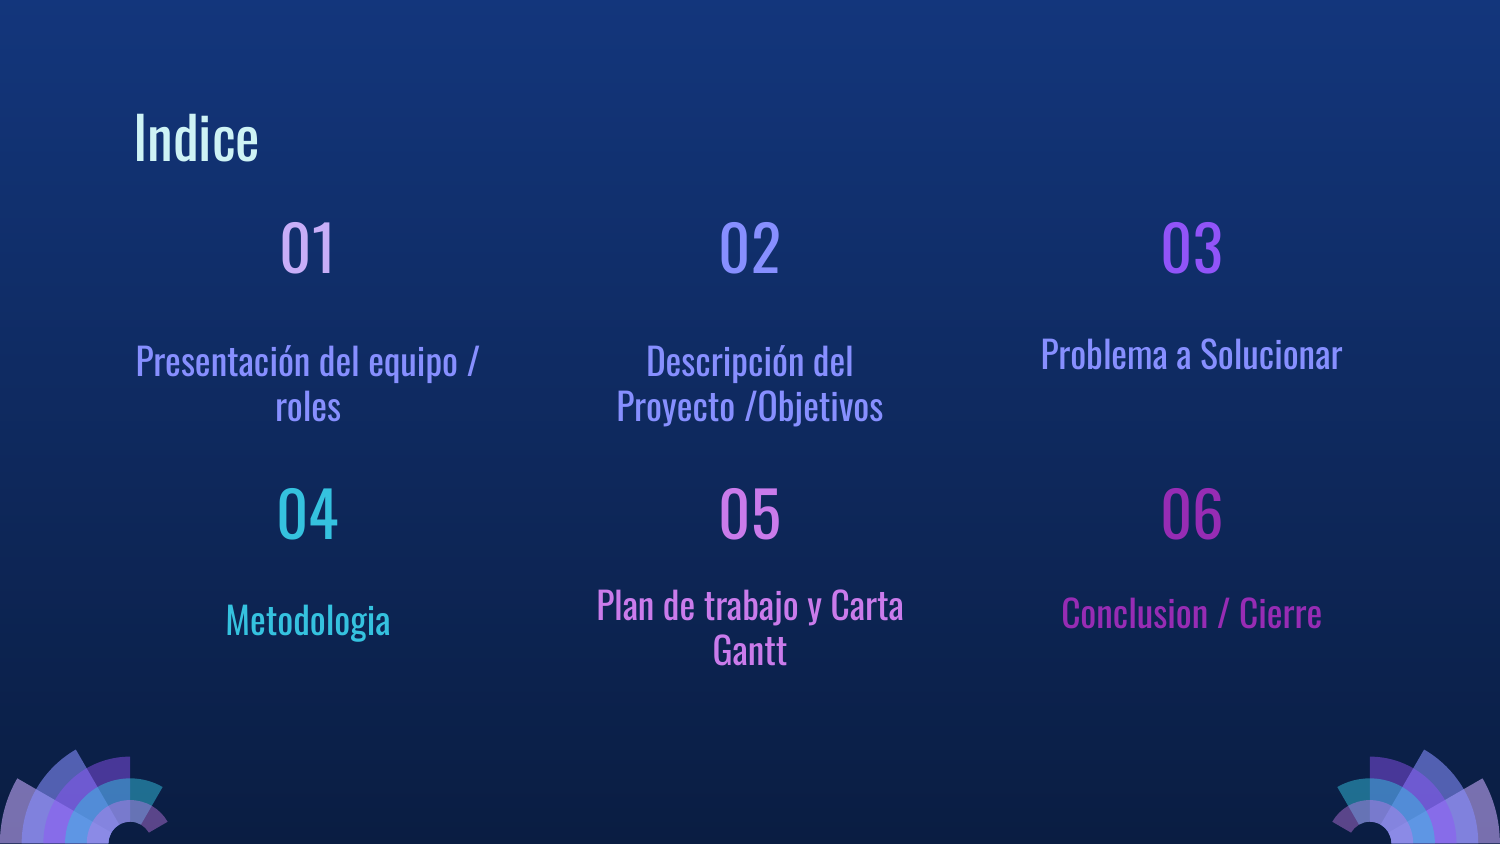

# Indice
01
02
03
Problema a Solucionar
Presentación del equipo / roles
Descripción del Proyecto /Objetivos
04
05
06
Plan de trabajo y Carta Gantt
Metodologia
Conclusion / Cierre